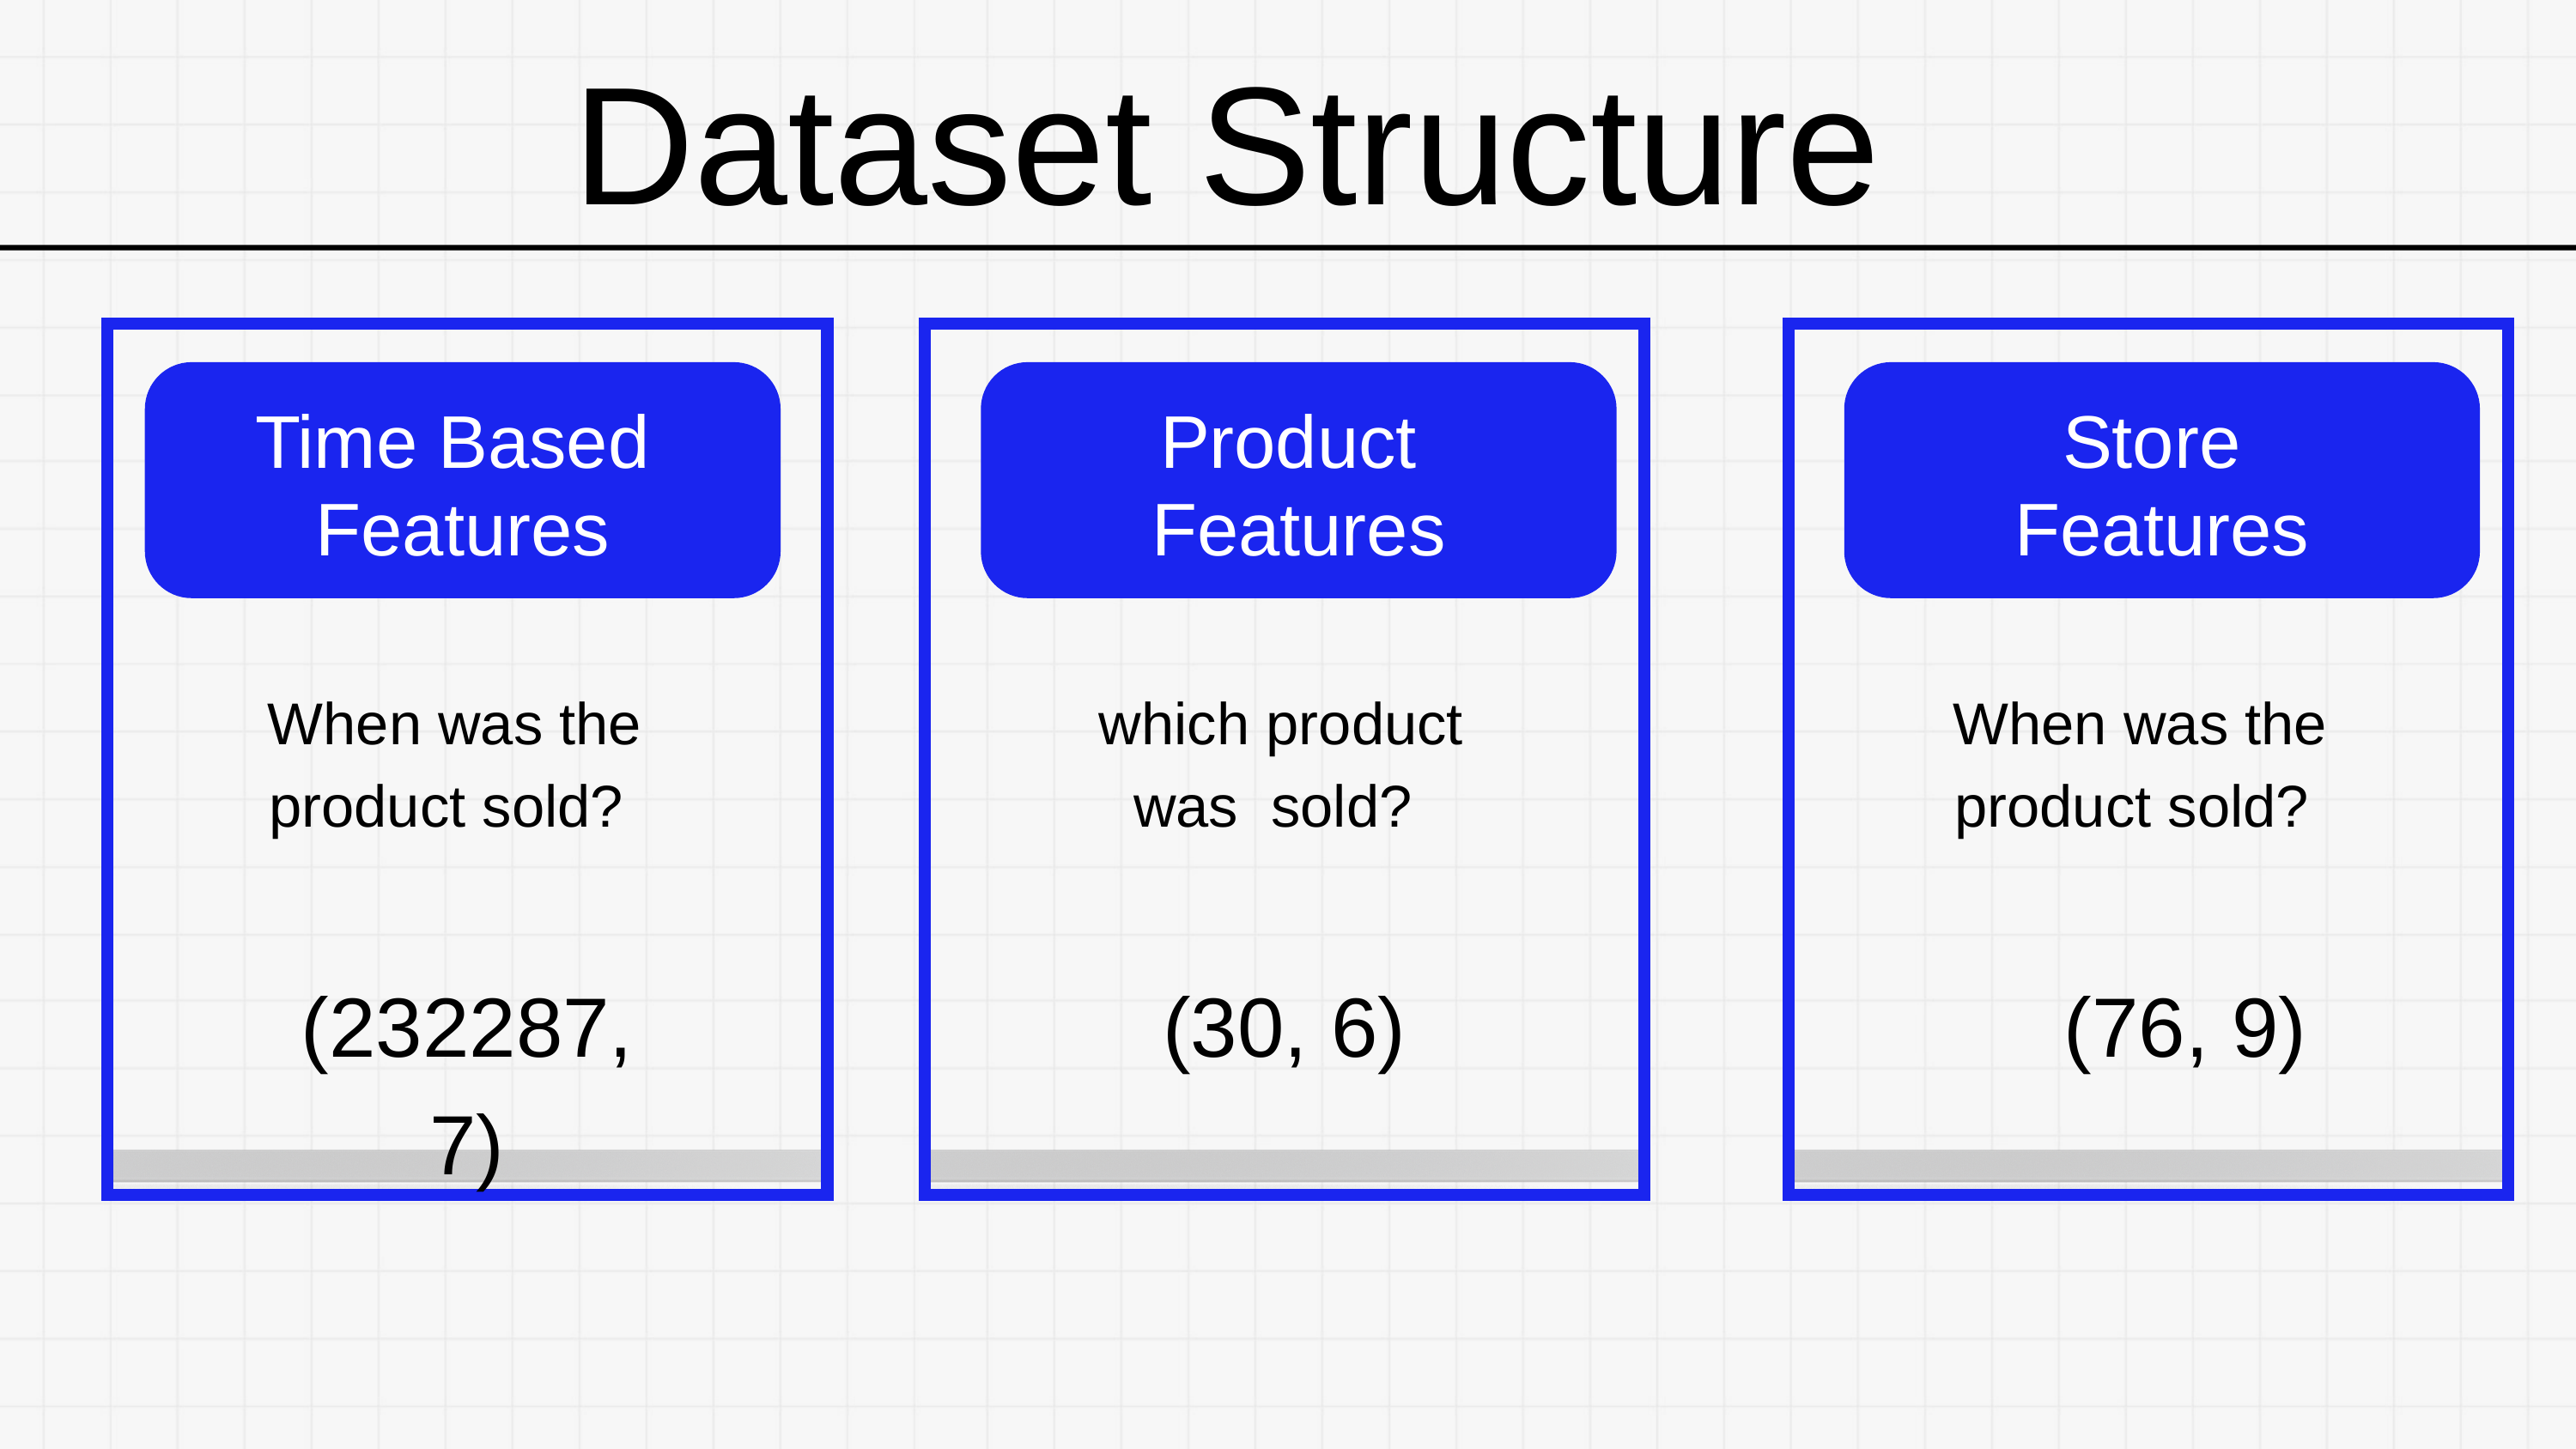

Dataset Structure

Time Based
Features

Product
Features

Store
Features

When was the
product sold?
which product
was  sold?
When was the
product sold?
(232287, 7)

(30, 6)

(76, 9)